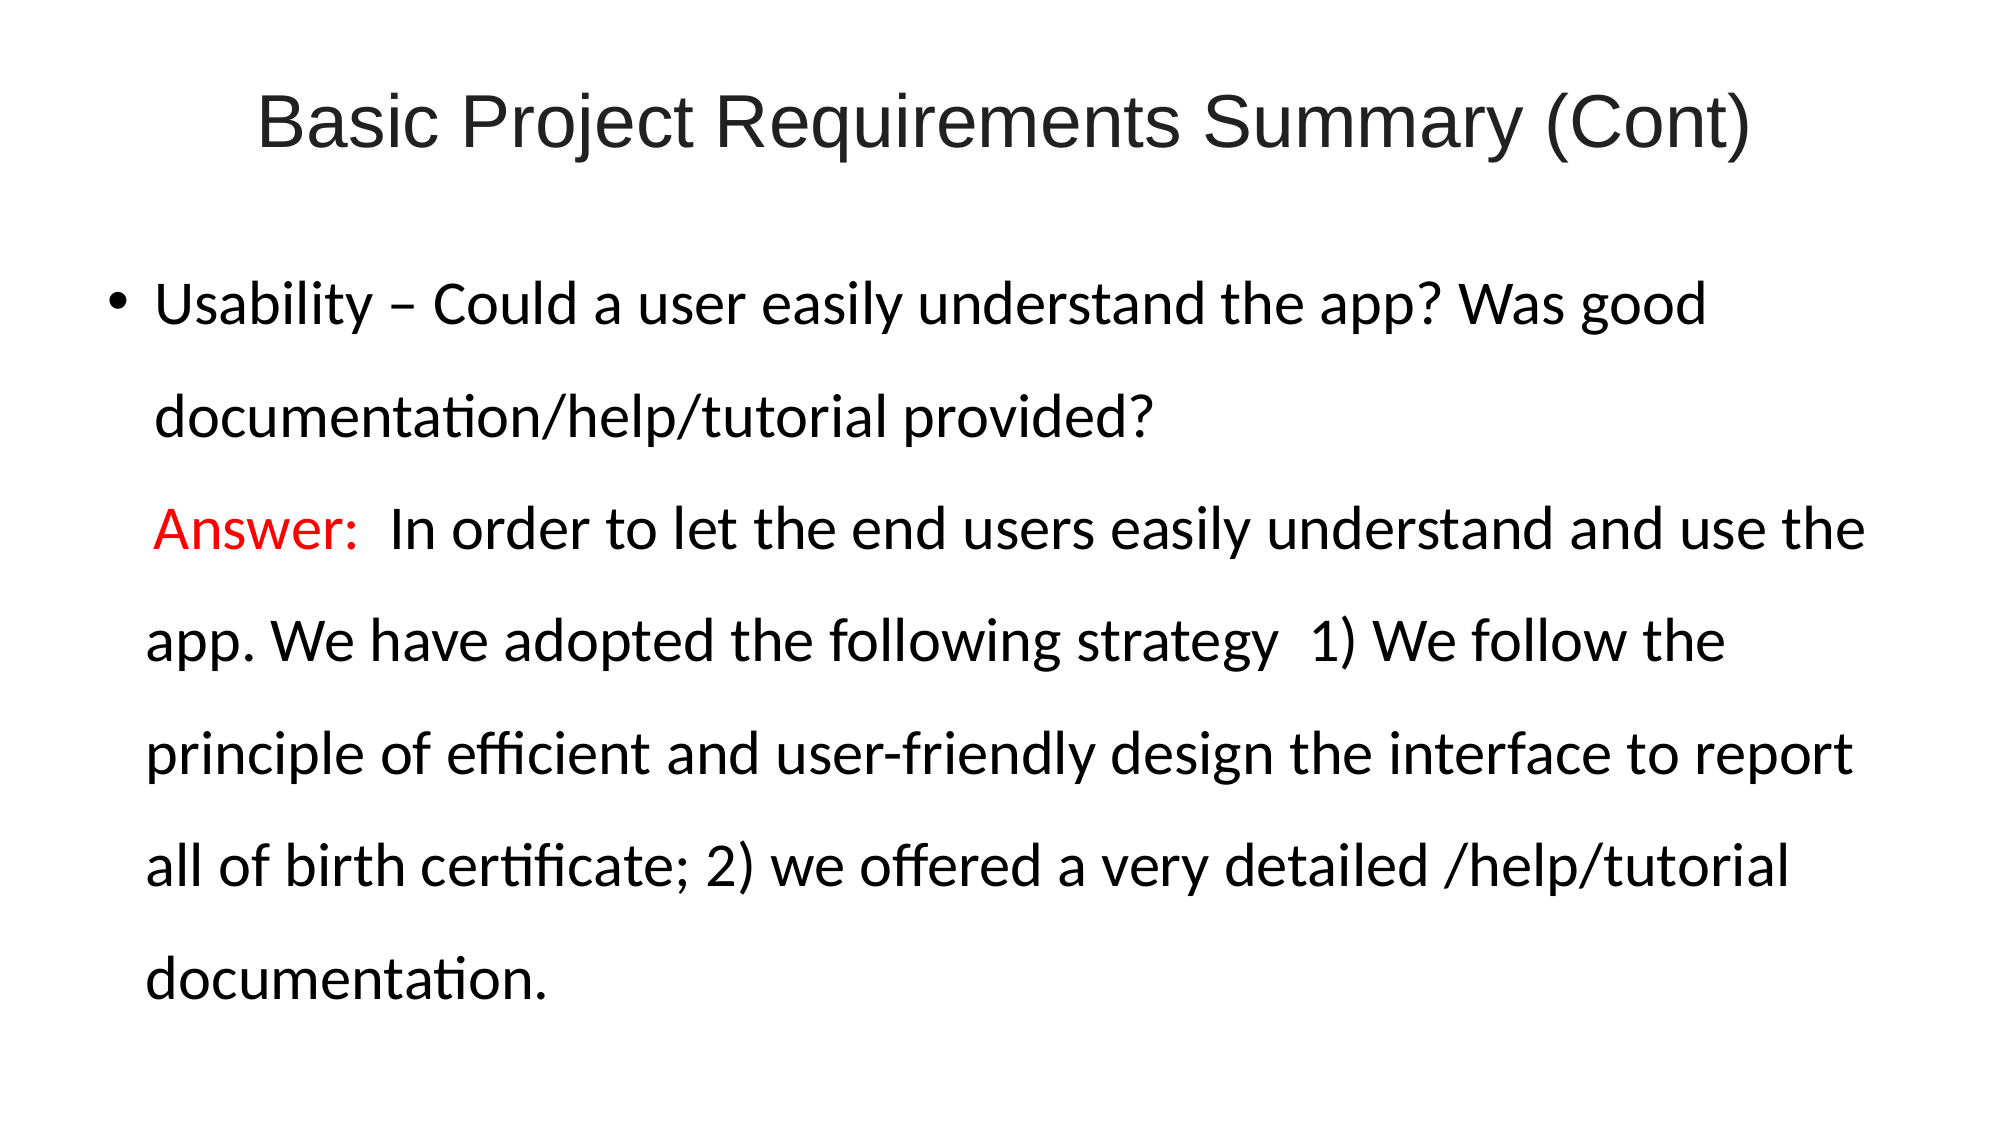

Basic Project Requirements Summary (Cont)
Usability – Could a user easily understand the app? Was good documentation/help/tutorial provided?
Answer:  In order to let the end users easily understand and use the app. We have adopted the following strategy  1) We follow the principle of efficient and user-friendly design the interface to report all of birth certificate; 2) we offered a very detailed /help/tutorial documentation.